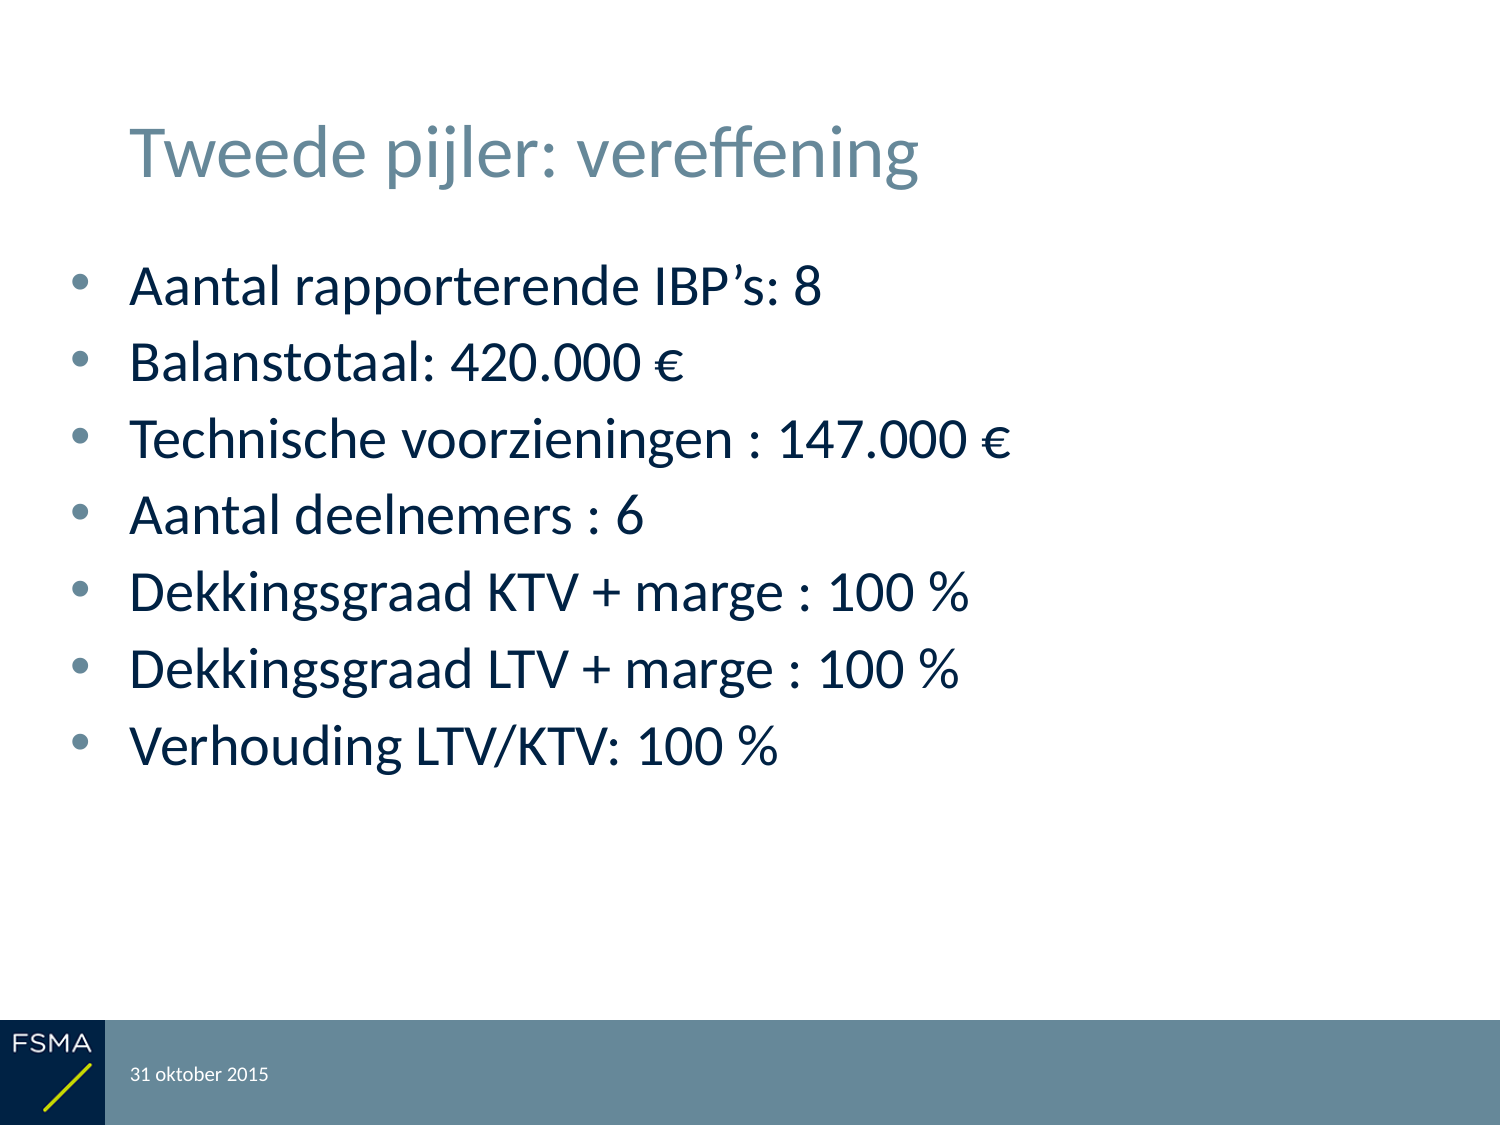

# Tweede pijler: vereffening
Aantal rapporterende IBP’s: 8
Balanstotaal: 420.000 €
Technische voorzieningen : 147.000 €
Aantal deelnemers : 6
Dekkingsgraad KTV + marge : 100 %
Dekkingsgraad LTV + marge : 100 %
Verhouding LTV/KTV: 100 %
31 oktober 2015
Rapportering over het boekjaar 2014
25